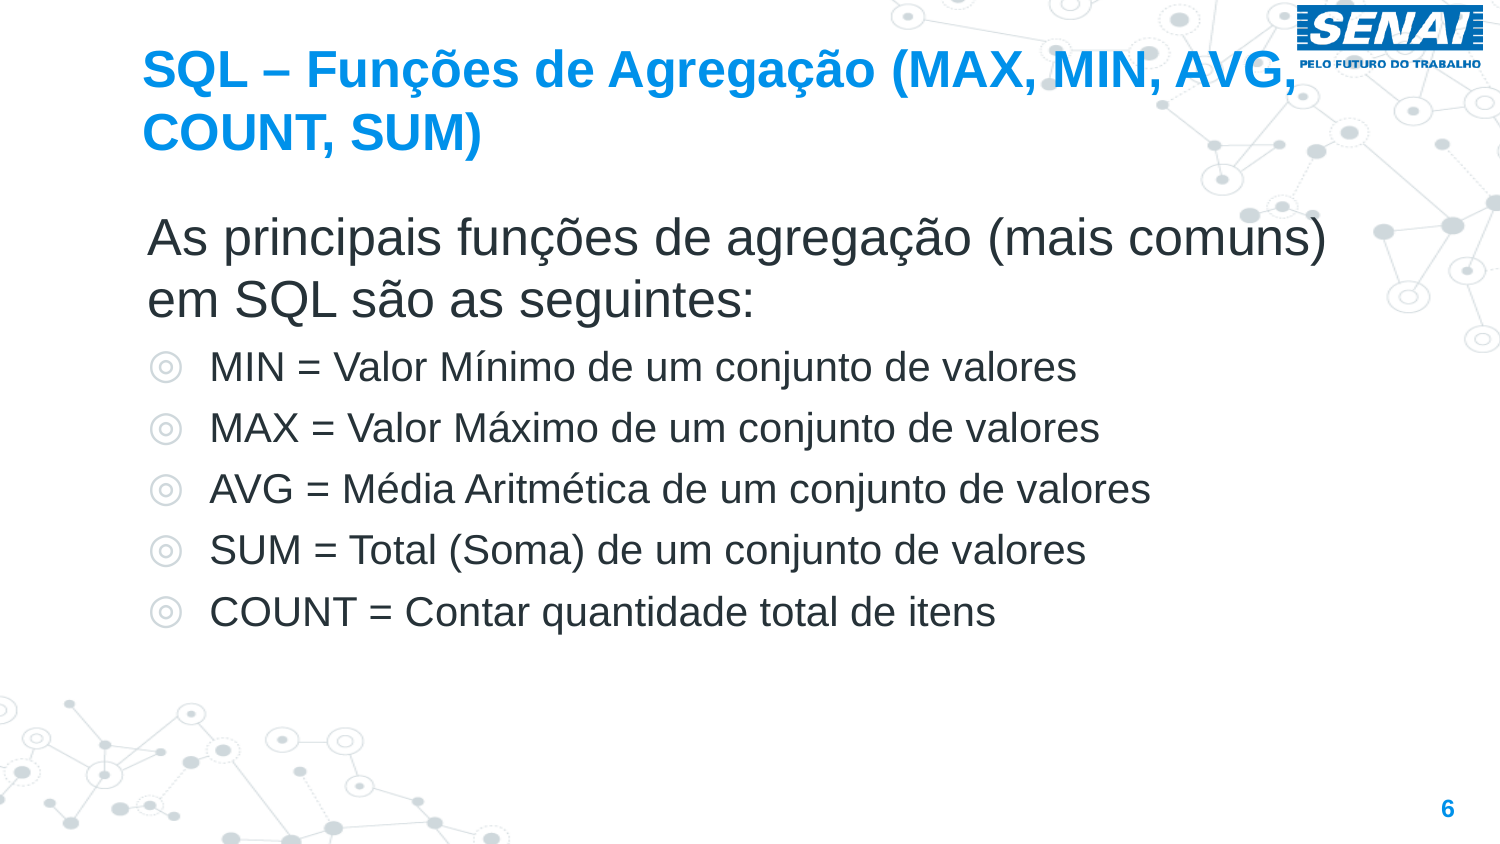

# SQL – Funções de Agregação (MAX, MIN, AVG, COUNT, SUM)
As principais funções de agregação (mais comuns) em SQL são as seguintes:
MIN = Valor Mínimo de um conjunto de valores
MAX = Valor Máximo de um conjunto de valores
AVG = Média Aritmética de um conjunto de valores
SUM = Total (Soma) de um conjunto de valores
COUNT = Contar quantidade total de itens

6